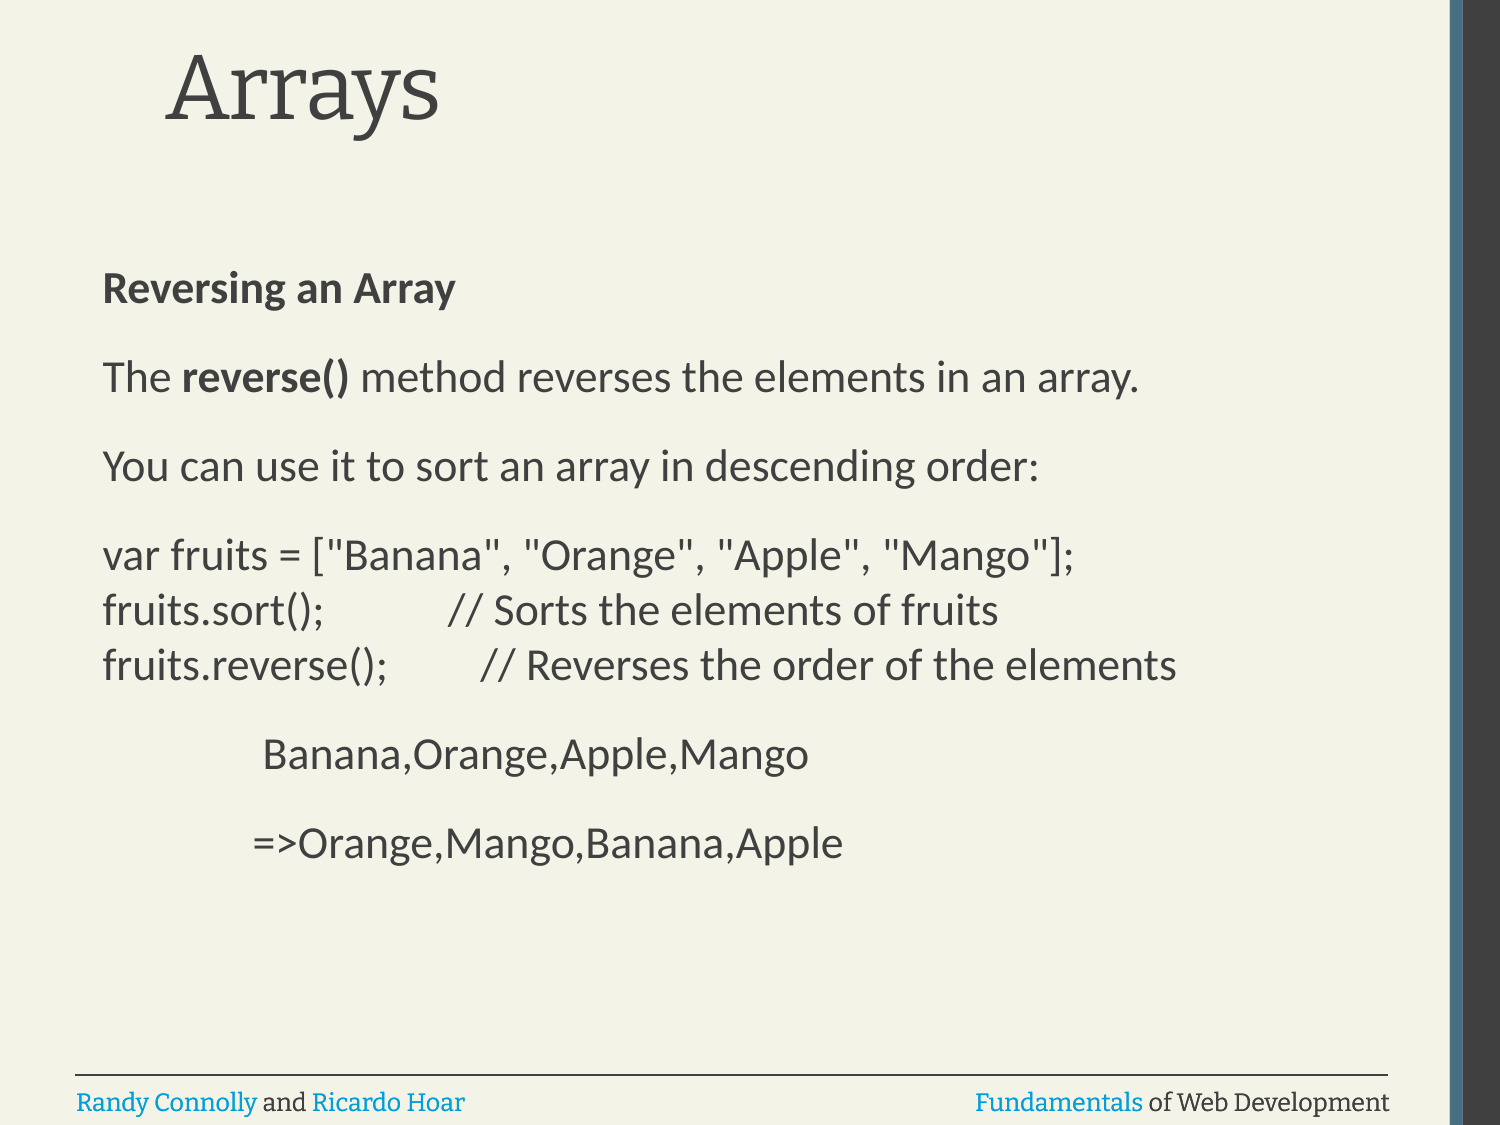

# Arrays
Reversing an Array
The reverse() method reverses the elements in an array.
You can use it to sort an array in descending order:
var fruits = ["Banana", "Orange", "Apple", "Mango"];
fruits.sort();            // Sorts the elements of fruits
fruits.reverse();         // Reverses the order of the elements
	 Banana,Orange,Apple,Mango
	=>Orange,Mango,Banana,Apple